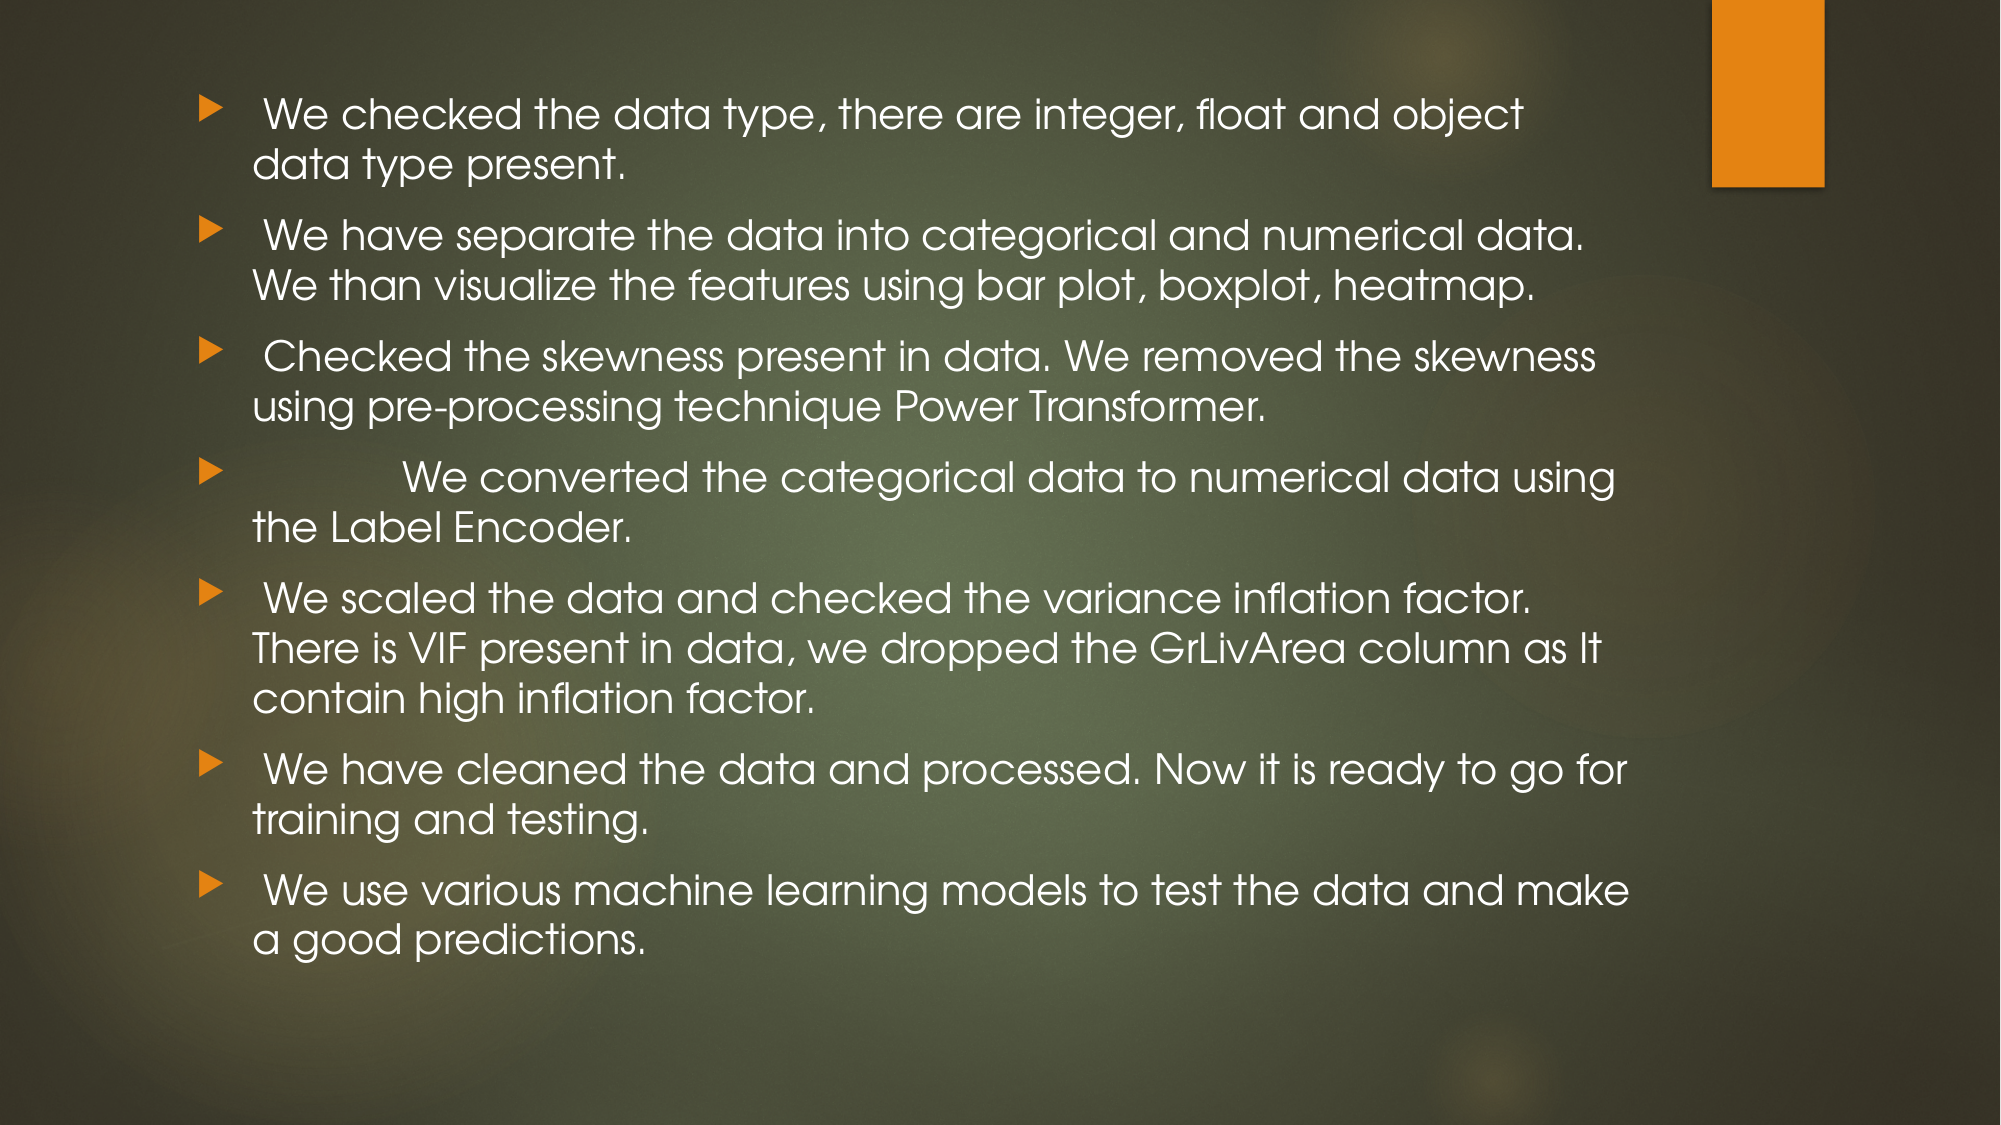

We checked the data type, there are integer, float and object data type present.
 We have separate the data into categorical and numerical data. We than visualize the features using bar plot, boxplot, heatmap.
 Checked the skewness present in data. We removed the skewness using pre-processing technique Power Transformer.
 	We converted the categorical data to numerical data using the Label Encoder.
 We scaled the data and checked the variance inflation factor. There is VIF present in data, we dropped the GrLivArea column as It contain high inflation factor.
 We have cleaned the data and processed. Now it is ready to go for training and testing.
 We use various machine learning models to test the data and make a good predictions.